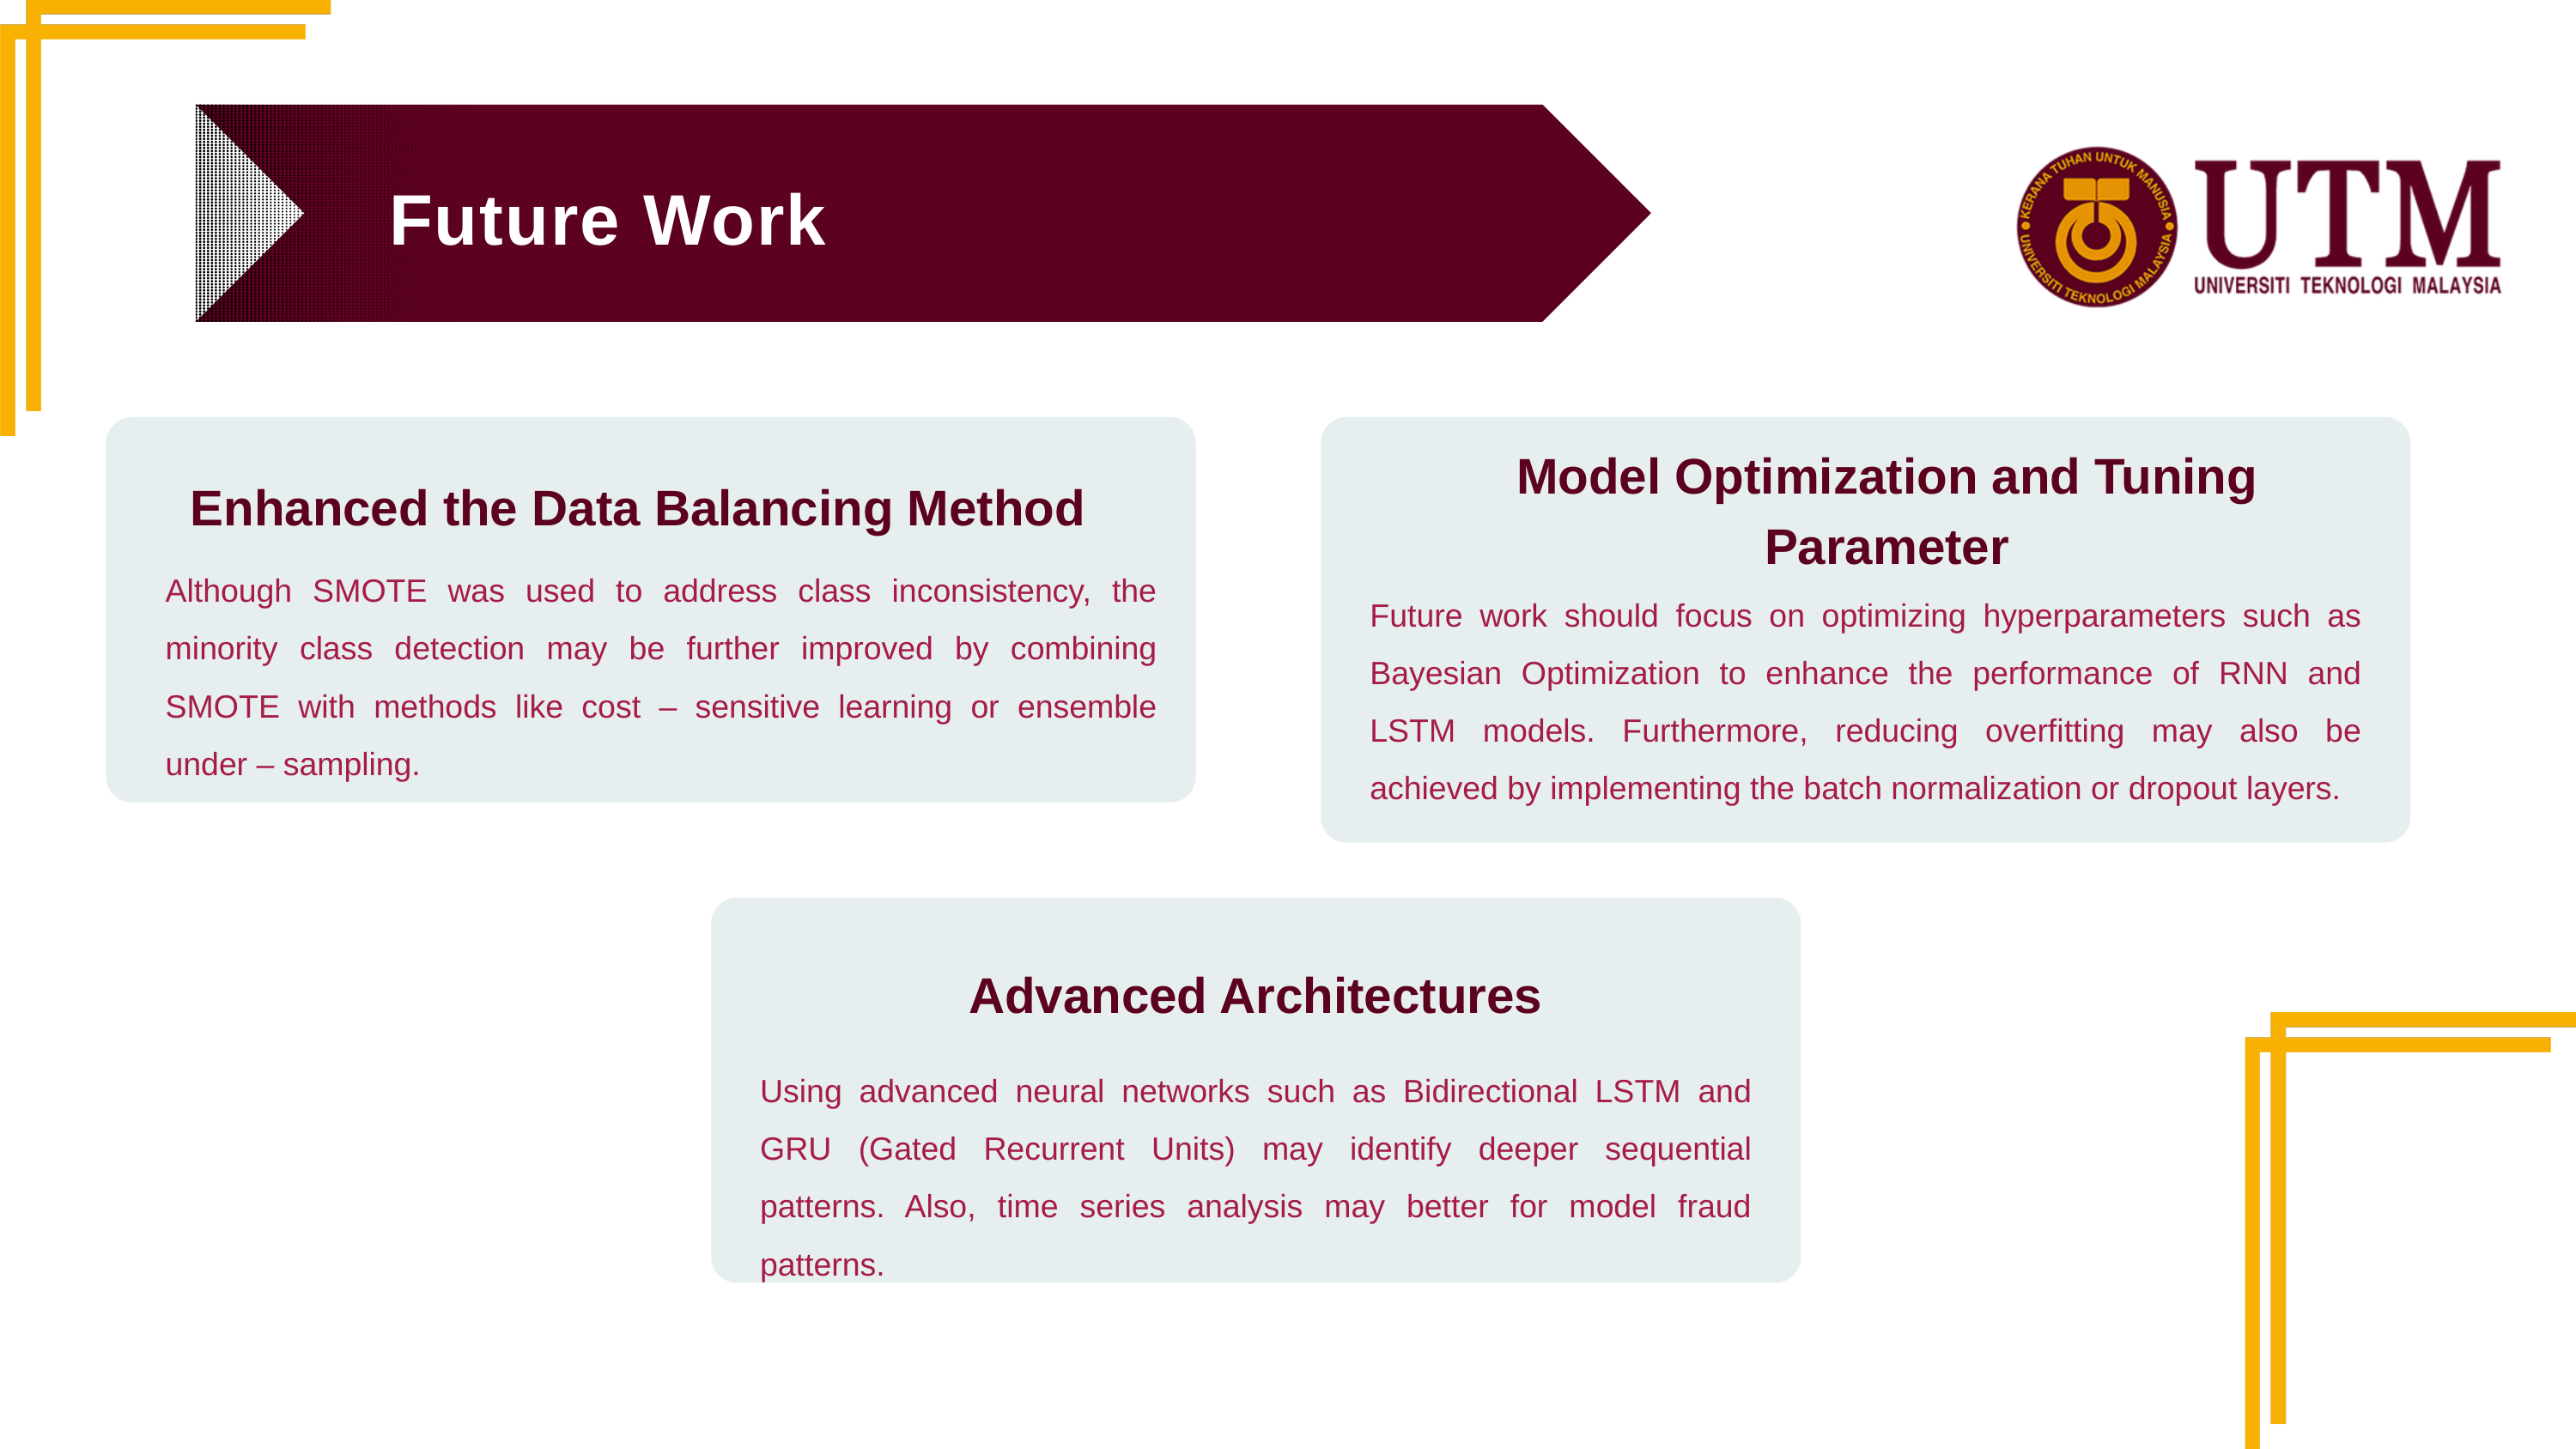

Future Work

Model Optimization and Tuning Parameter
Enhanced the Data Balancing Method

Although SMOTE was used to address class inconsistency, the minority class detection may be further improved by combining SMOTE with methods like cost – sensitive learning or ensemble under – sampling.
Future work should focus on optimizing hyperparameters such as Bayesian Optimization to enhance the performance of RNN and LSTM models. Furthermore, reducing overfitting may also be achieved by implementing the batch normalization or dropout layers.

Advanced Architectures

Using advanced neural networks such as Bidirectional LSTM and GRU (Gated Recurrent Units) may identify deeper sequential patterns. Also, time series analysis may better for model fraud patterns.